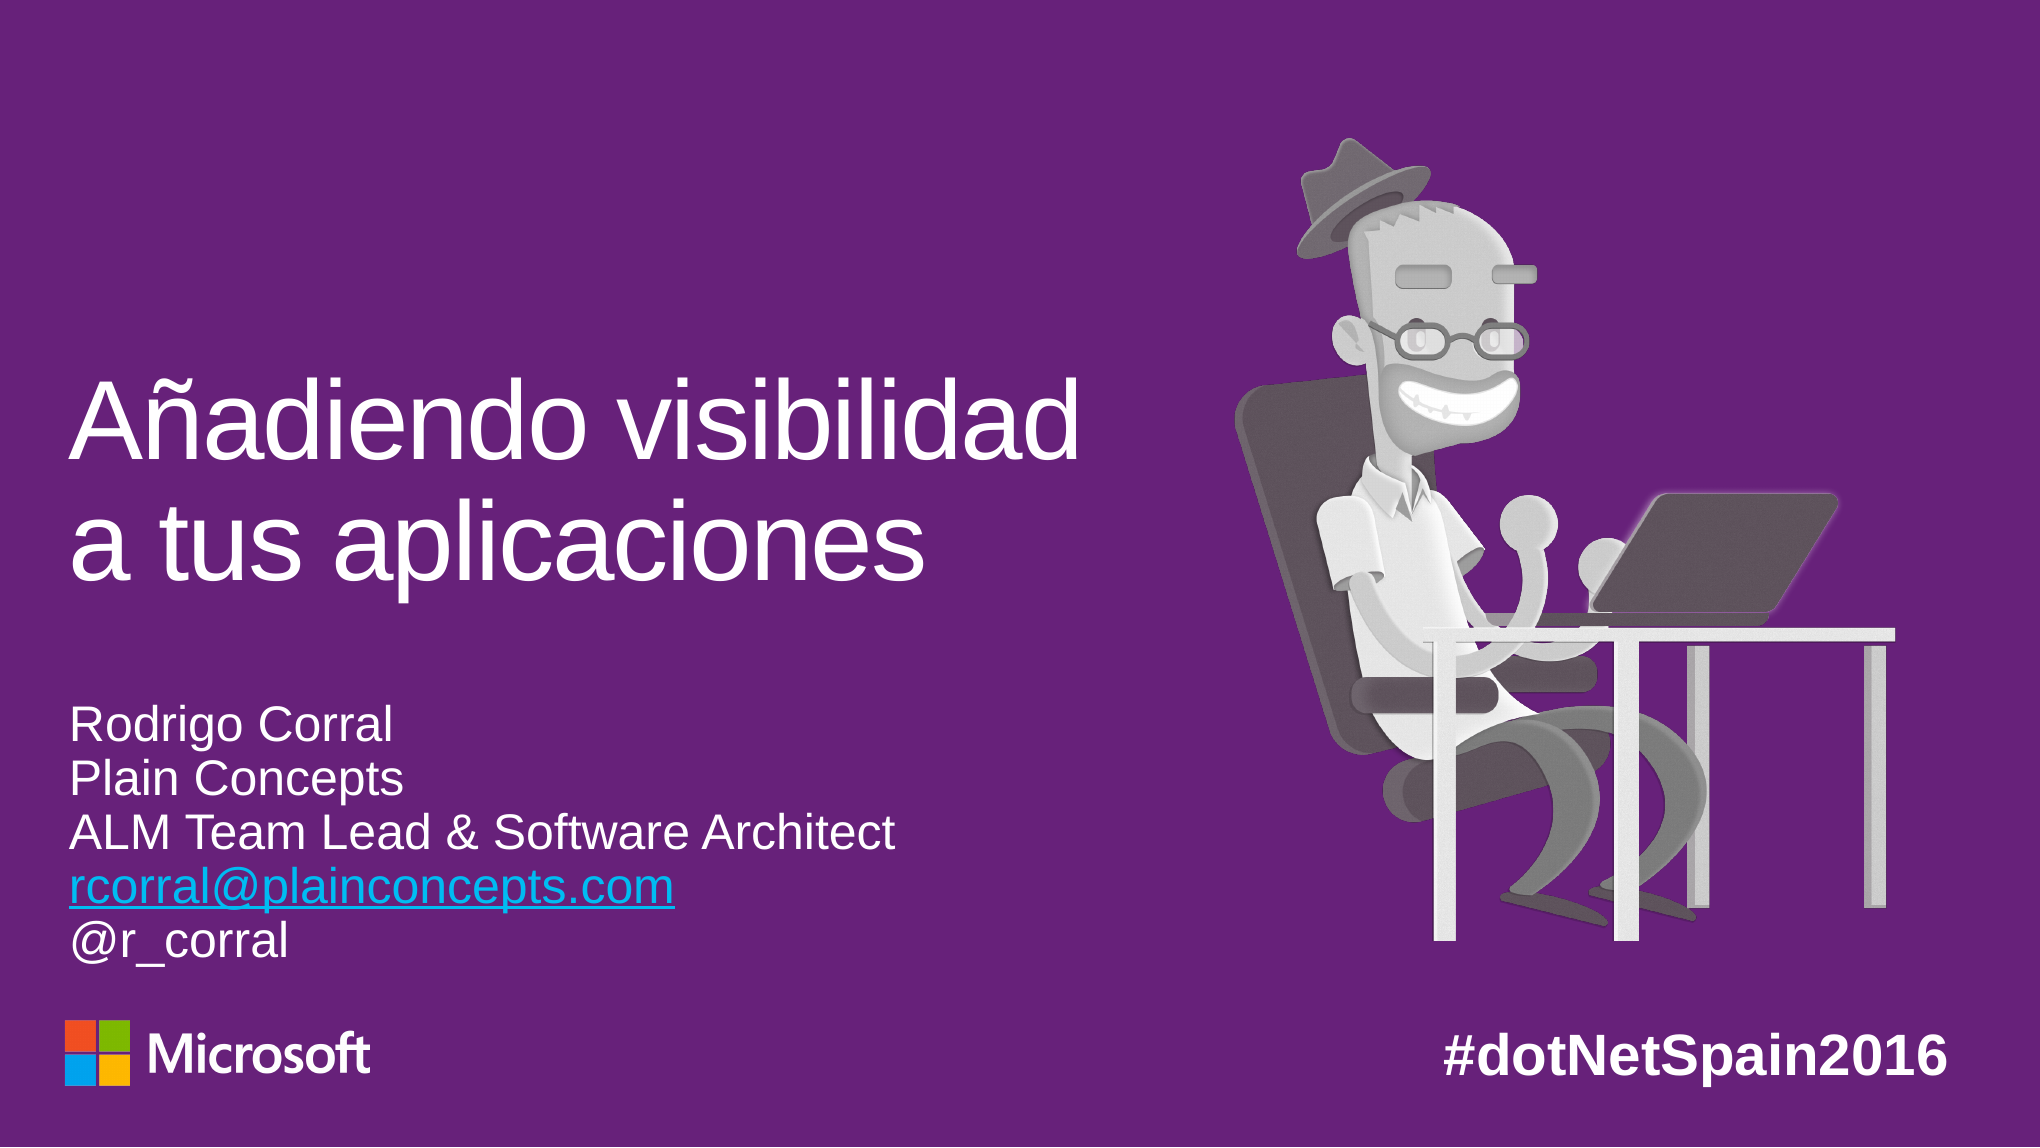

# Añadiendo visibilidad a tus aplicaciones
Rodrigo Corral
Plain Concepts
ALM Team Lead & Software Architect
rcorral@plainconcepts.com
@r_corral